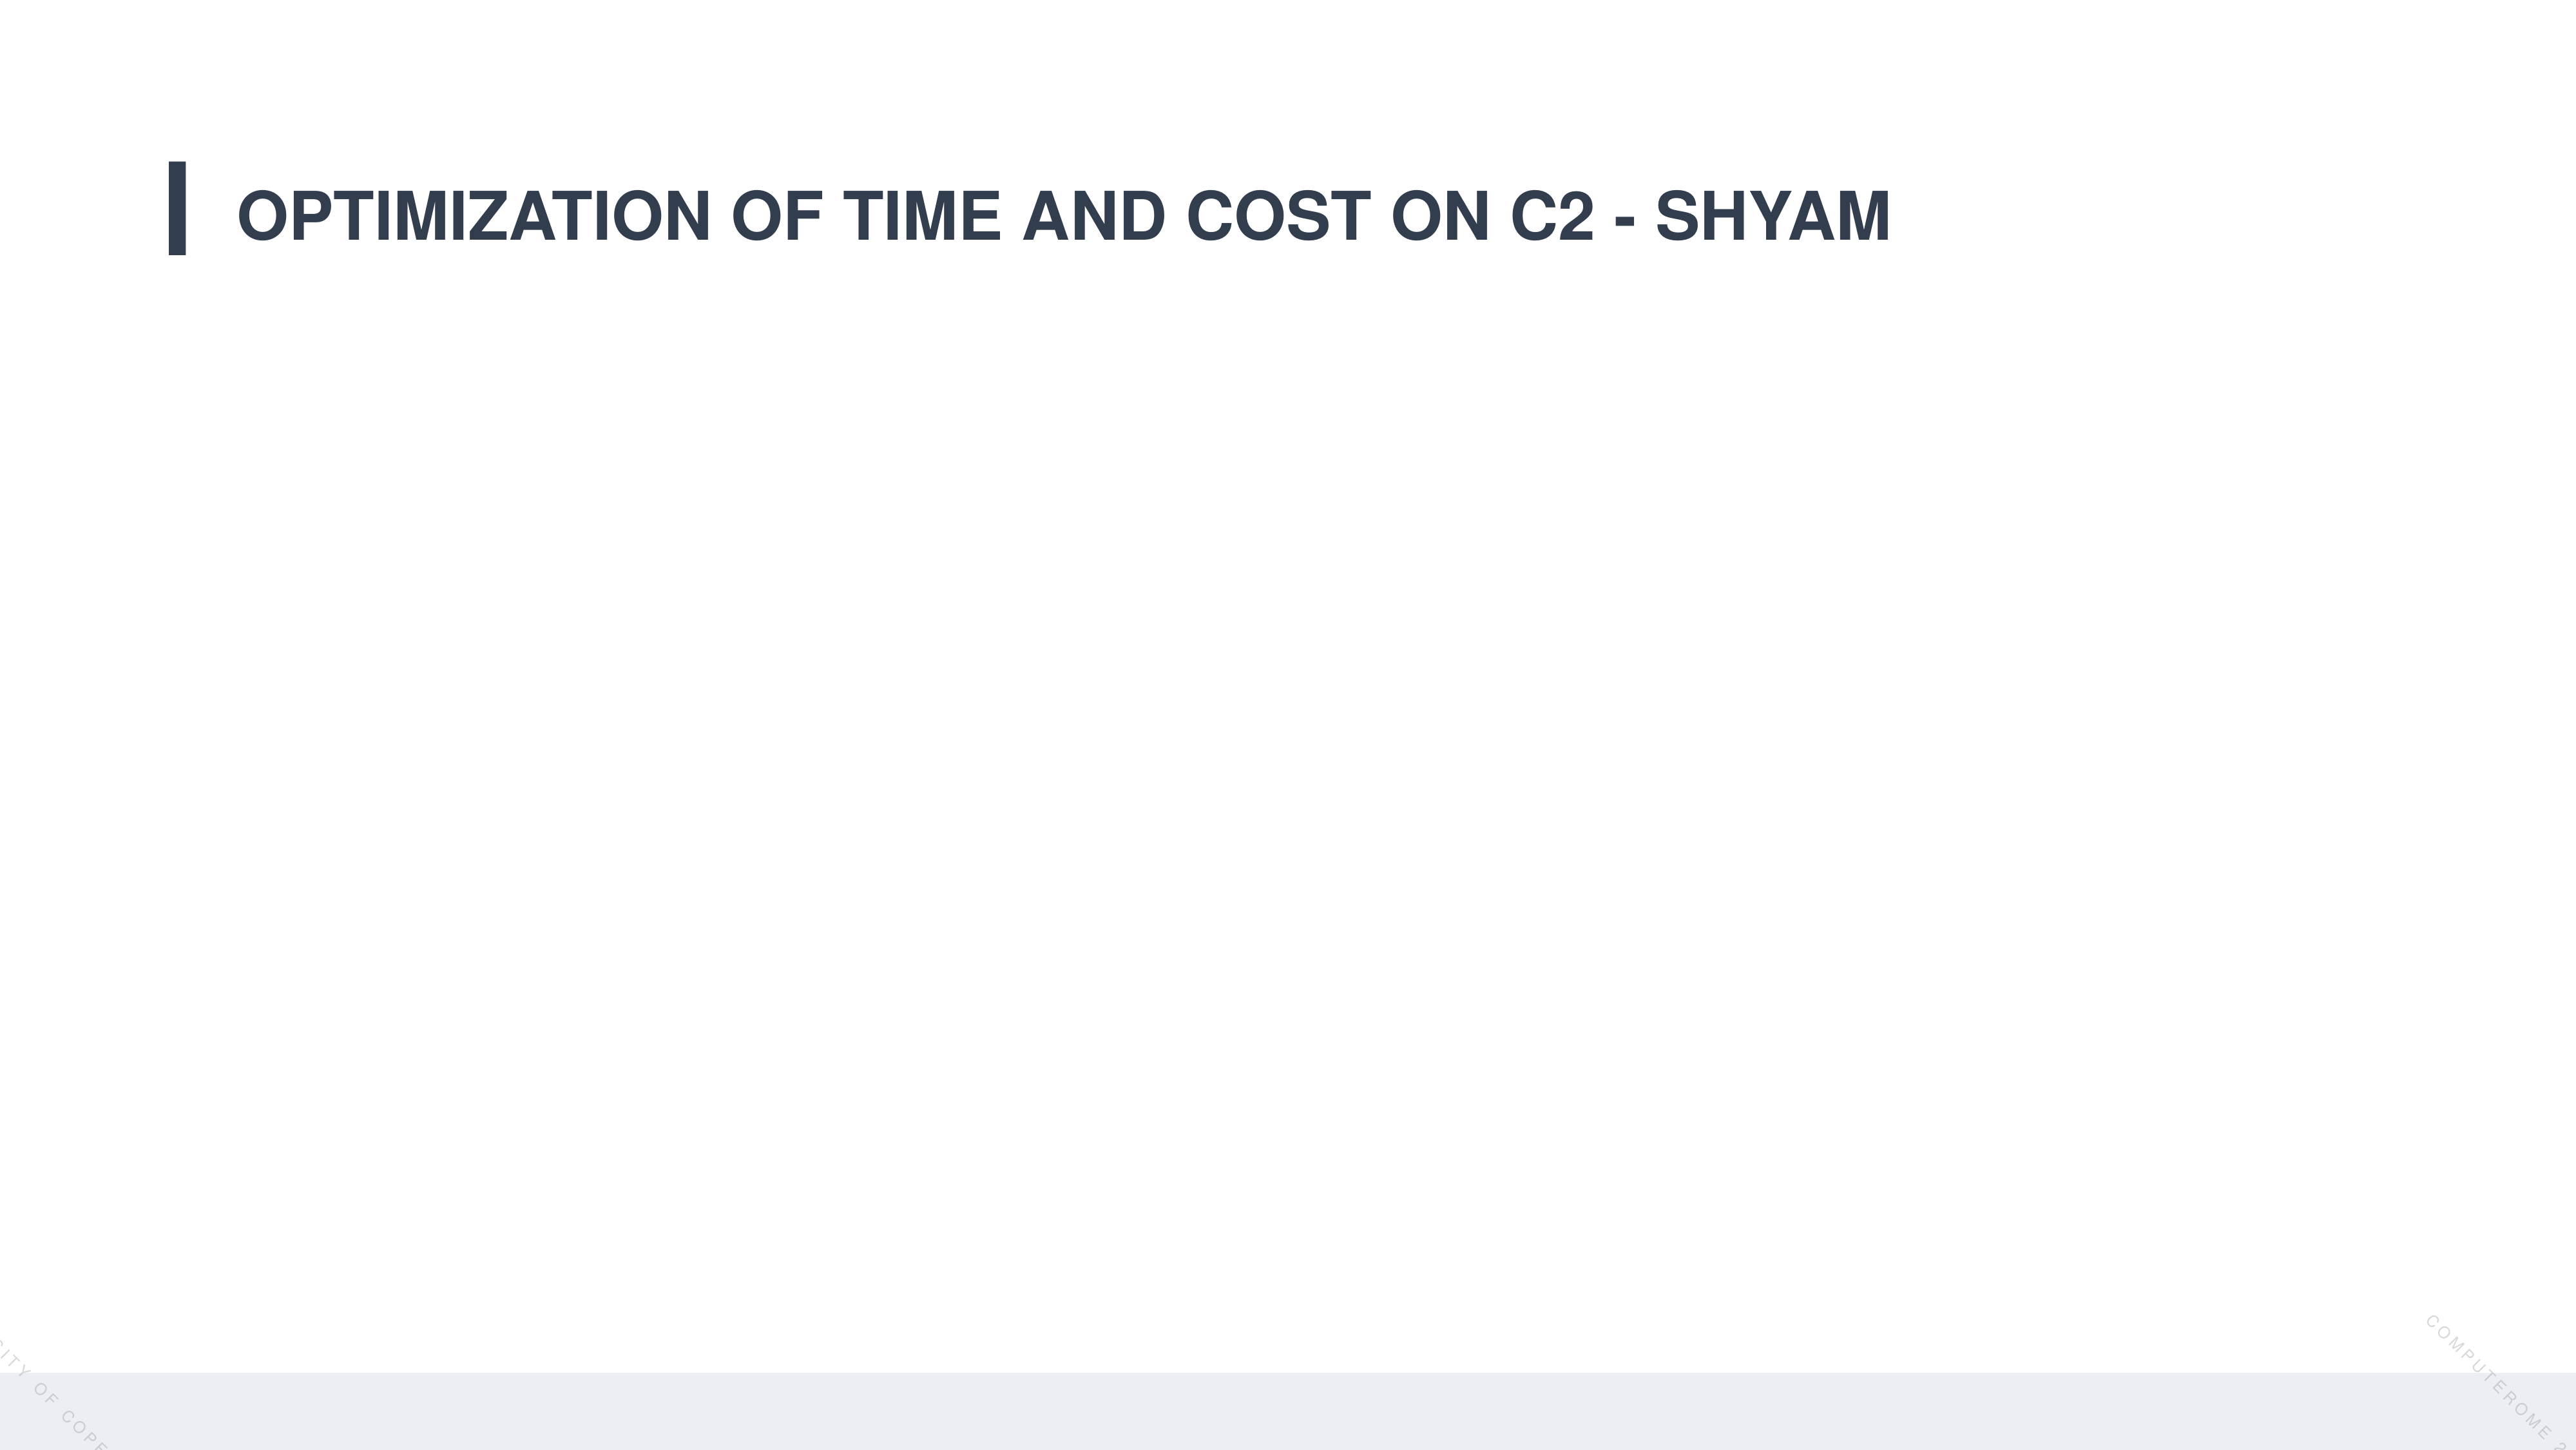

OPTIMIZATION OF TIME AND COST ON C2 - SHYAM